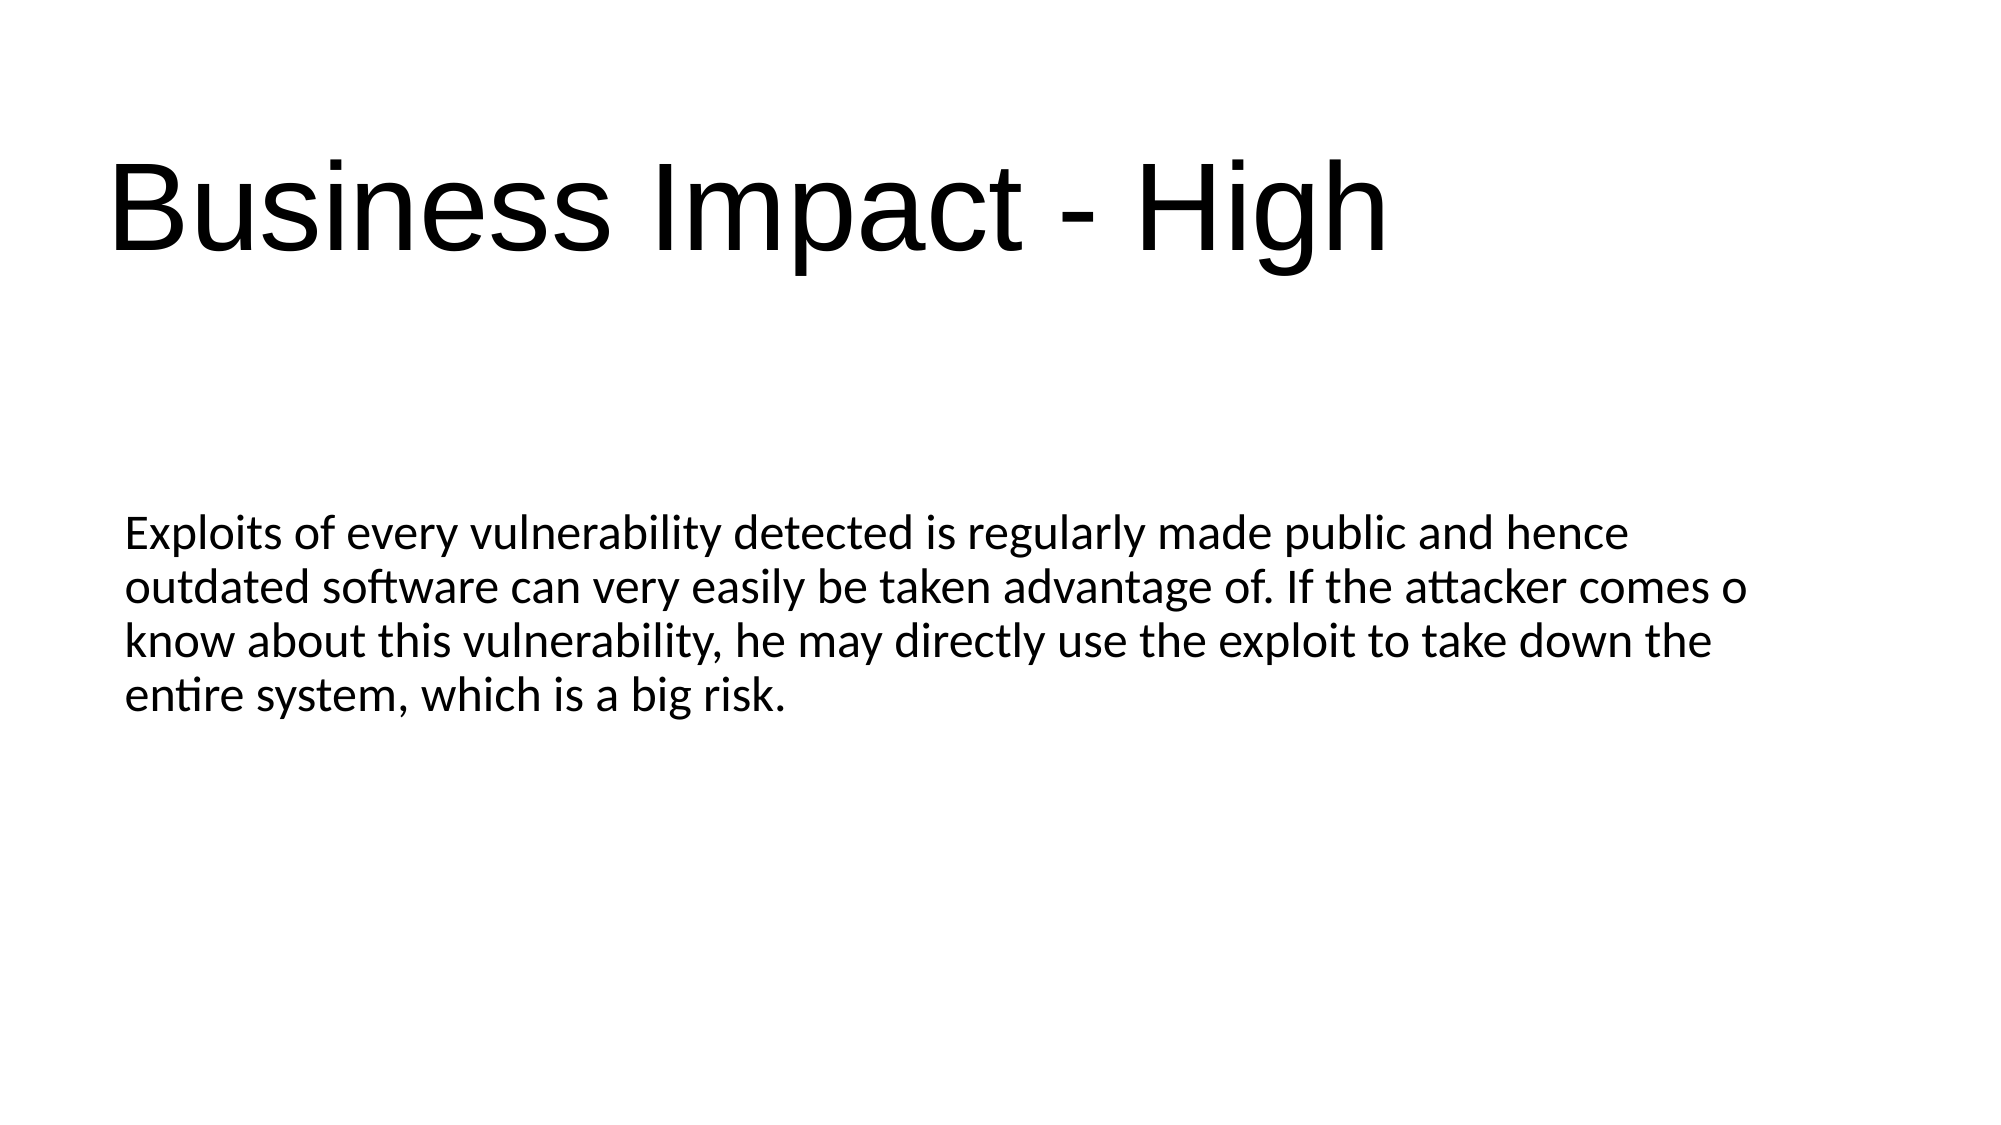

# Business Impact - High
Exploits of every vulnerability detected is regularly made public and hence outdated software can very easily be taken advantage of. If the attacker comes o know about this vulnerability, he may directly use the exploit to take down the entire system, which is a big risk.